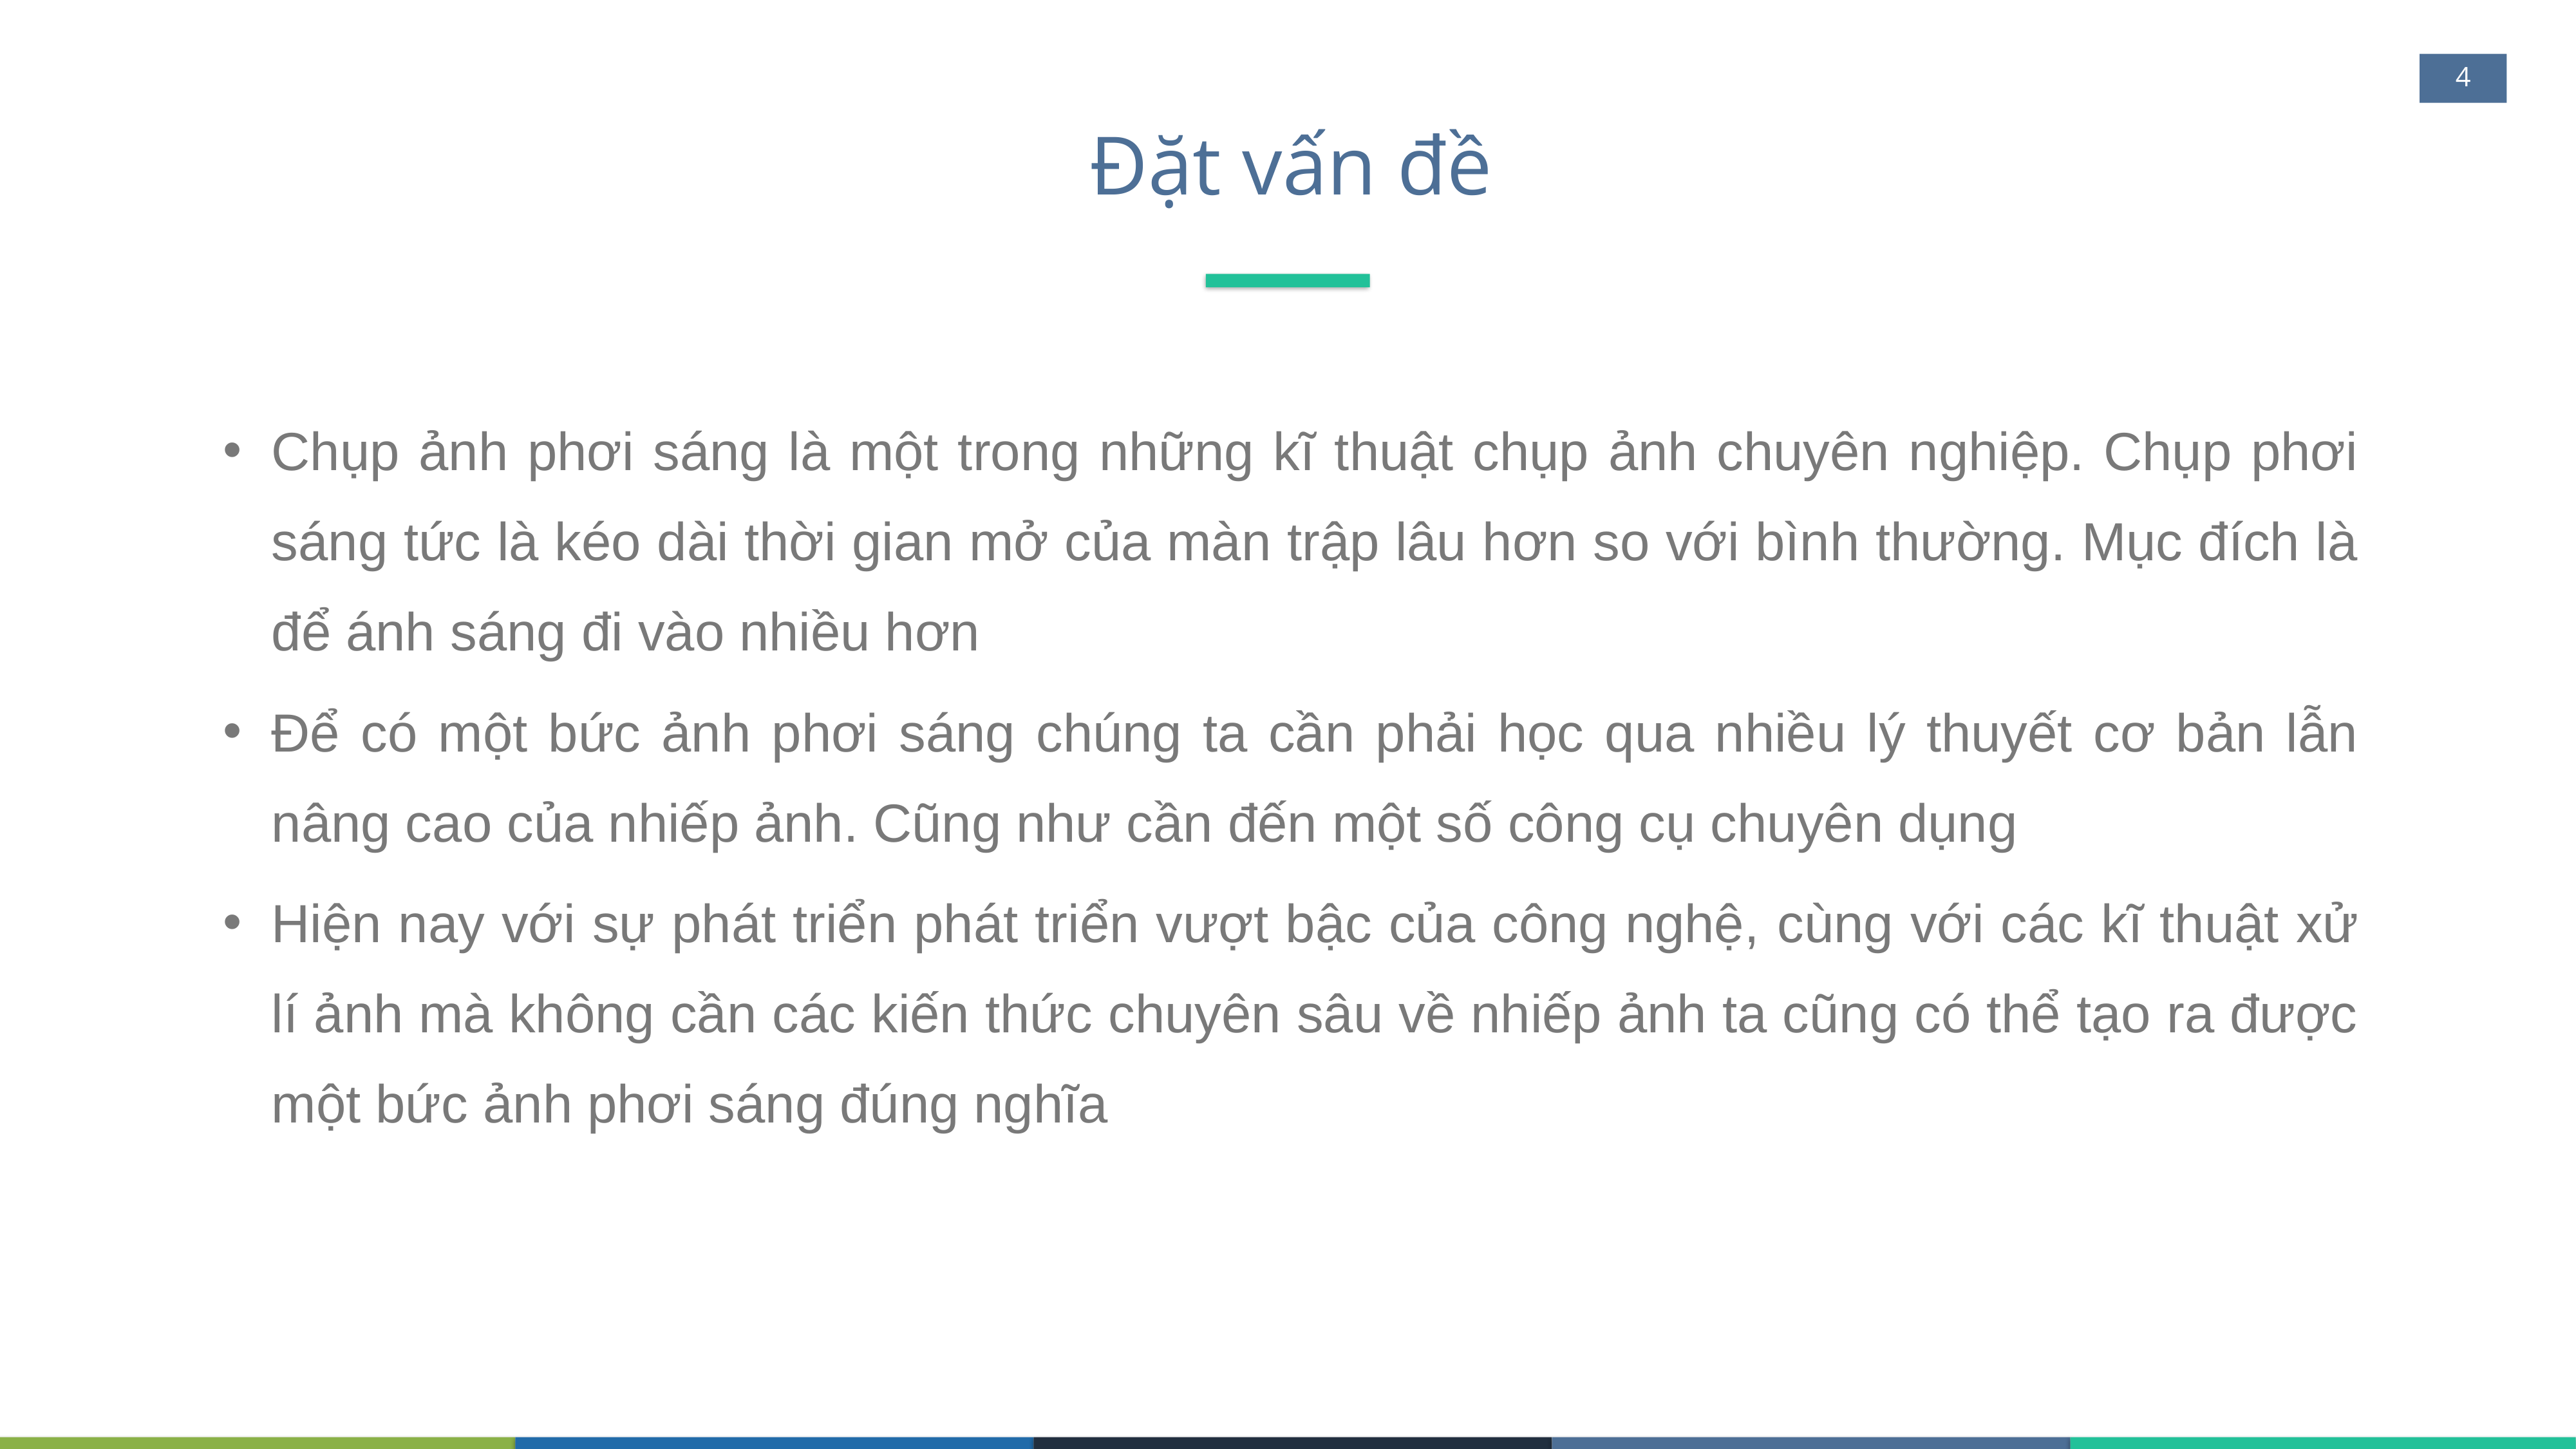

4
# Đặt vấn đề

Chụp ảnh phơi sáng là một trong những kĩ thuật chụp ảnh chuyên nghiệp. Chụp phơi sáng tức là kéo dài thời gian mở của màn trập lâu hơn so với bình thường. Mục đích là để ánh sáng đi vào nhiều hơn
Để có một bức ảnh phơi sáng chúng ta cần phải học qua nhiều lý thuyết cơ bản lẫn nâng cao của nhiếp ảnh. Cũng như cần đến một số công cụ chuyên dụng
Hiện nay với sự phát triển phát triển vượt bậc của công nghệ, cùng với các kĩ thuật xử lí ảnh mà không cần các kiến thức chuyên sâu về nhiếp ảnh ta cũng có thể tạo ra được một bức ảnh phơi sáng đúng nghĩa